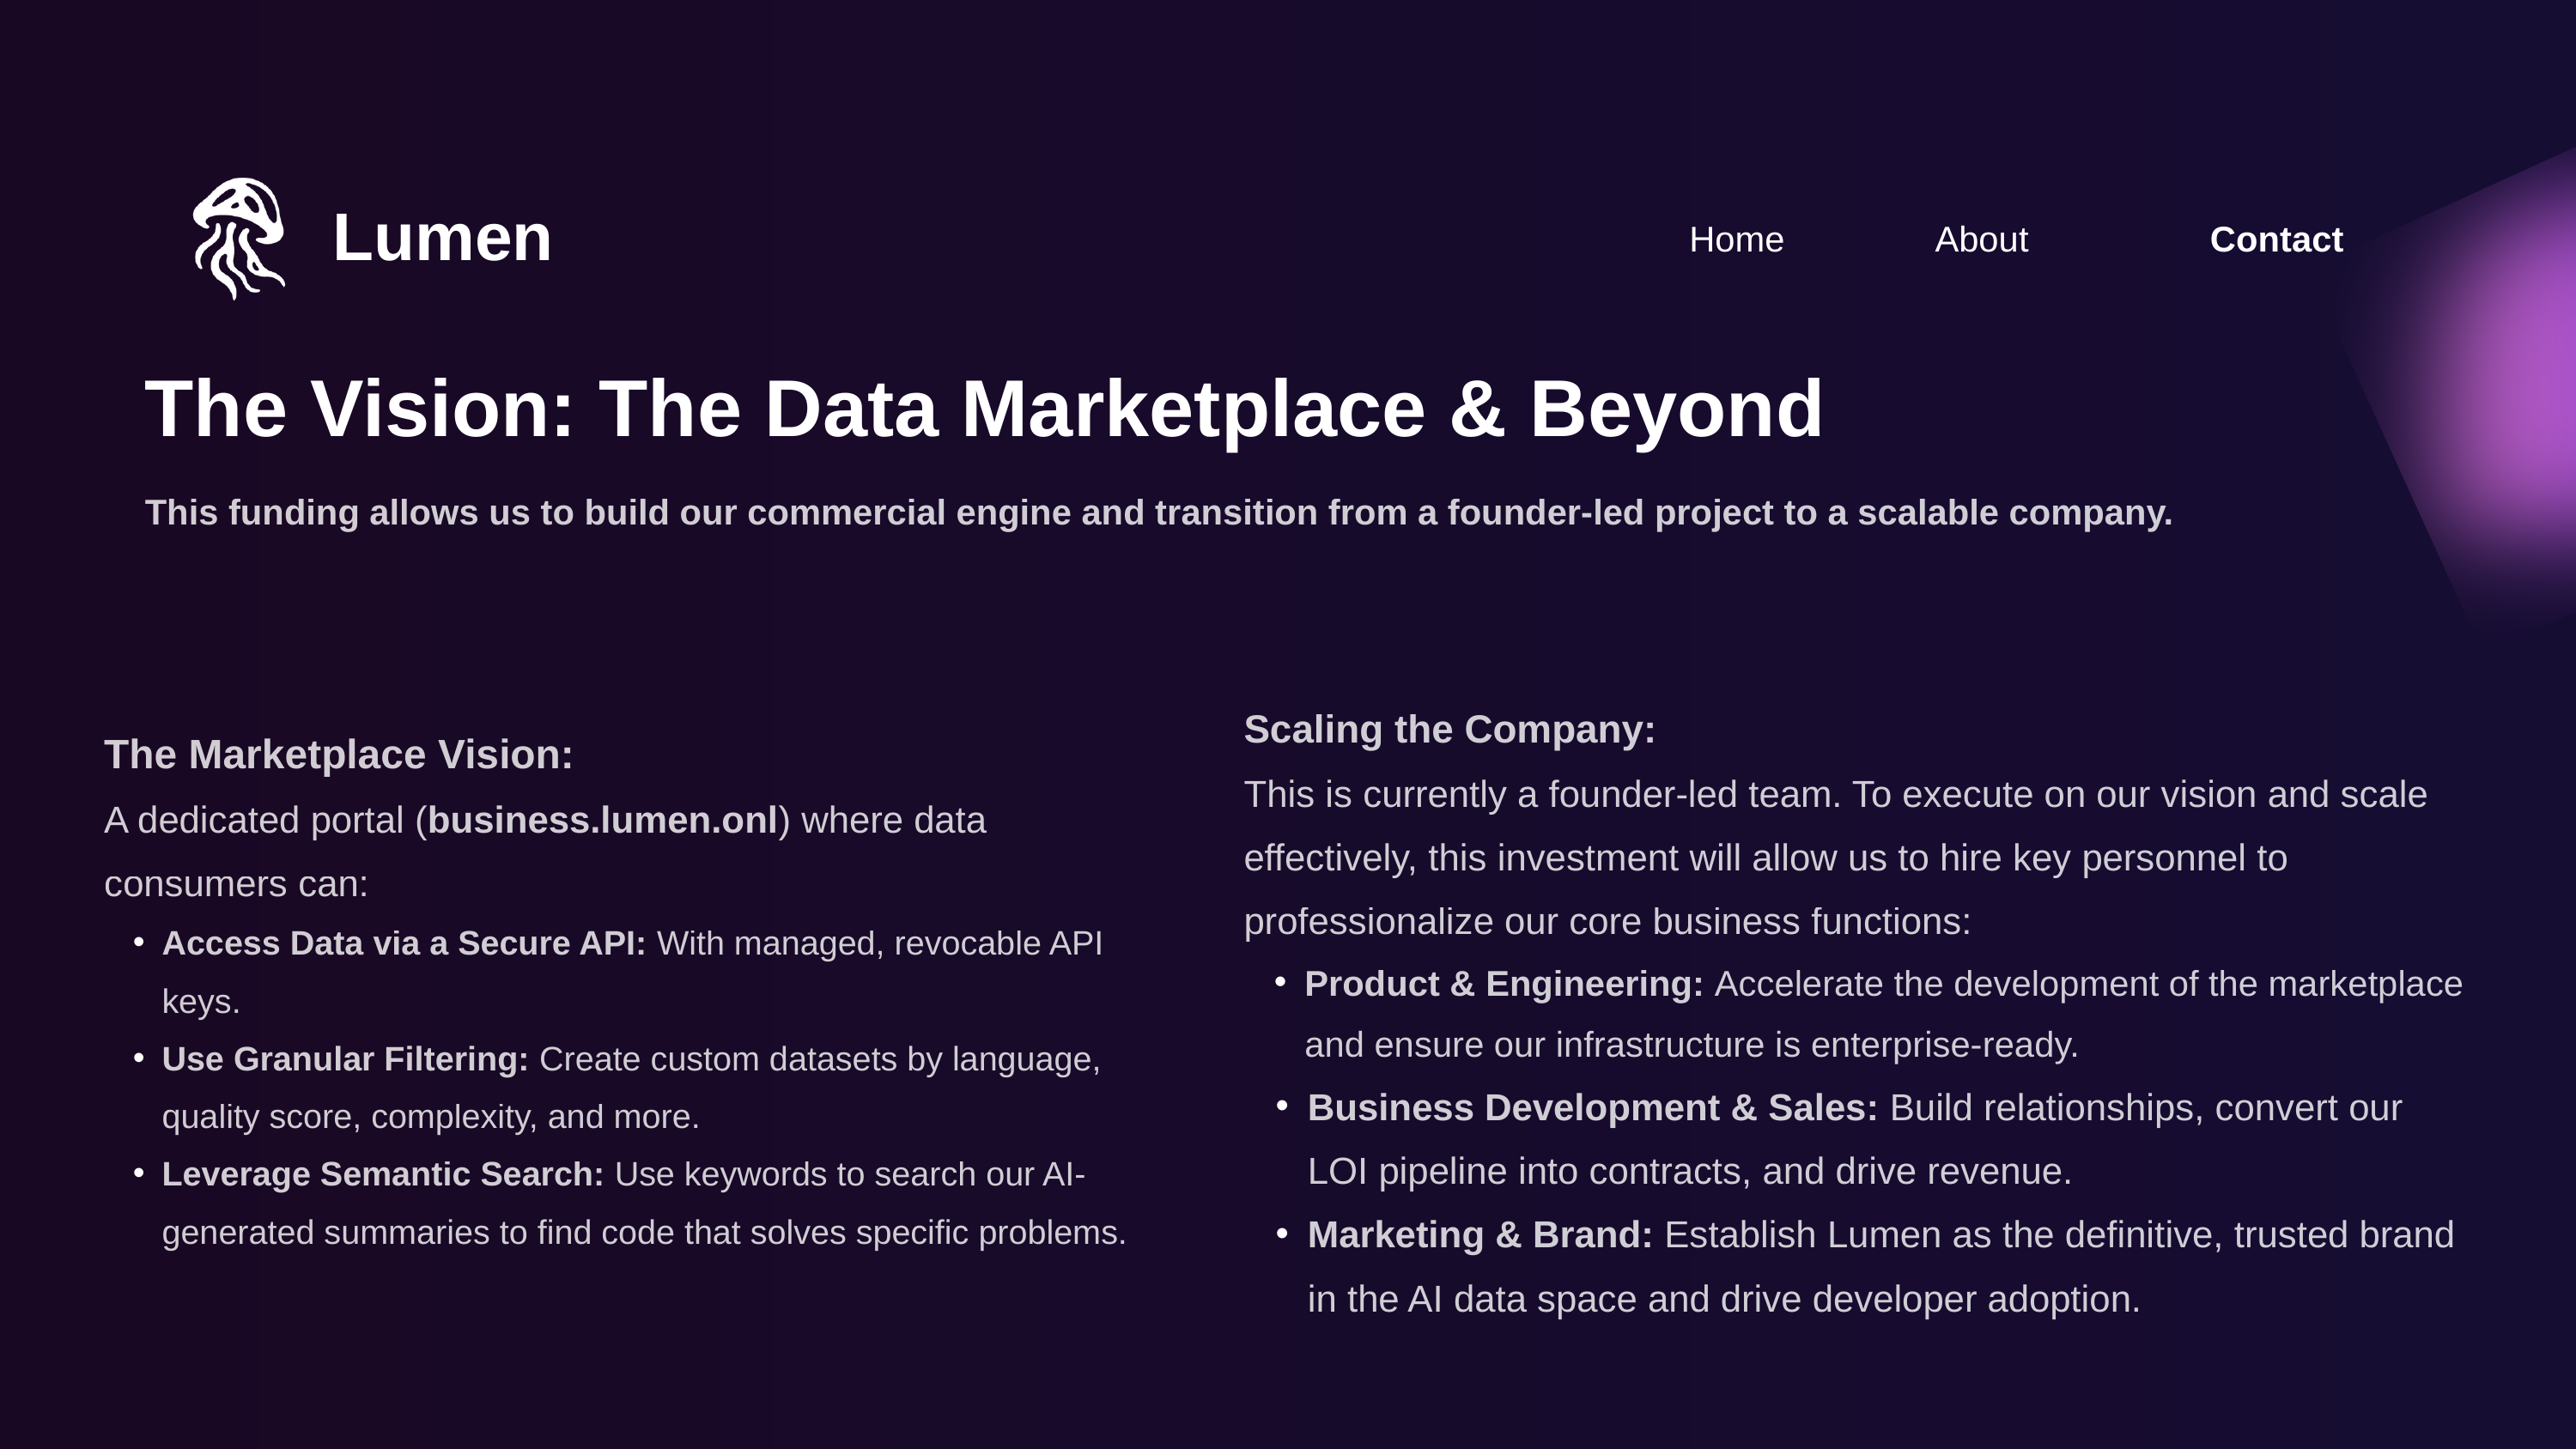

Lumen
Home
About
Contact
The Vision: The Data Marketplace & Beyond
This funding allows us to build our commercial engine and transition from a founder-led project to a scalable company.
Scaling the Company:
This is currently a founder-led team. To execute on our vision and scale effectively, this investment will allow us to hire key personnel to professionalize our core business functions:
Product & Engineering: Accelerate the development of the marketplace and ensure our infrastructure is enterprise-ready.
Business Development & Sales: Build relationships, convert our LOI pipeline into contracts, and drive revenue.
Marketing & Brand: Establish Lumen as the definitive, trusted brand in the AI data space and drive developer adoption.

The Marketplace Vision:
A dedicated portal (business.lumen.onl) where data consumers can:
Access Data via a Secure API: With managed, revocable API keys.
Use Granular Filtering: Create custom datasets by language, quality score, complexity, and more.
Leverage Semantic Search: Use keywords to search our AI-generated summaries to find code that solves specific problems.